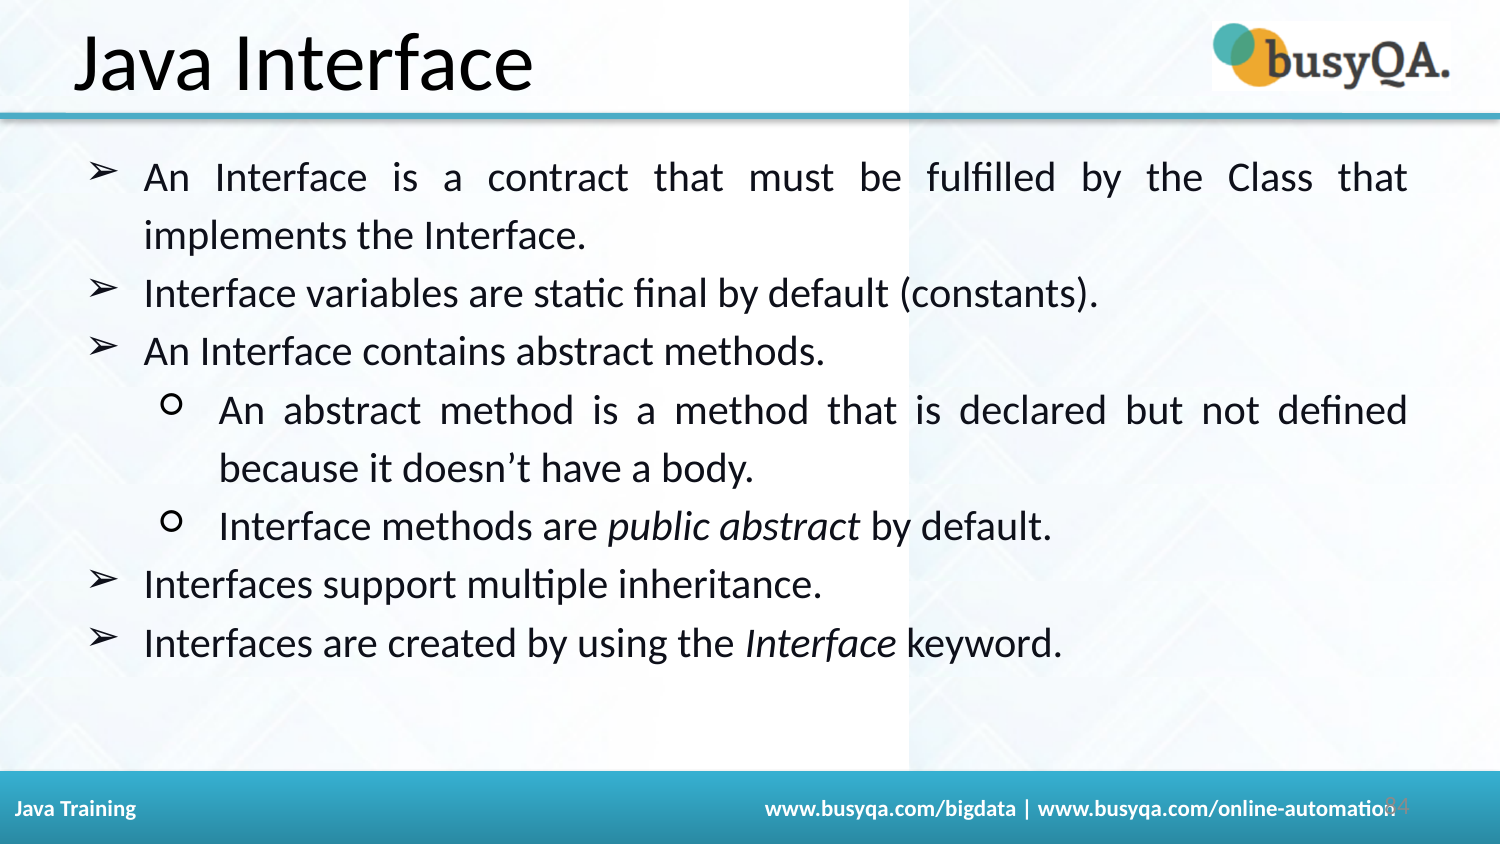

Java Interface
An Interface is a contract that must be fulfilled by the Class that implements the Interface.
Interface variables are static final by default (constants).
An Interface contains abstract methods.
An abstract method is a method that is declared but not defined because it doesn’t have a body.
Interface methods are public abstract by default.
Interfaces support multiple inheritance.
Interfaces are created by using the Interface keyword.
84